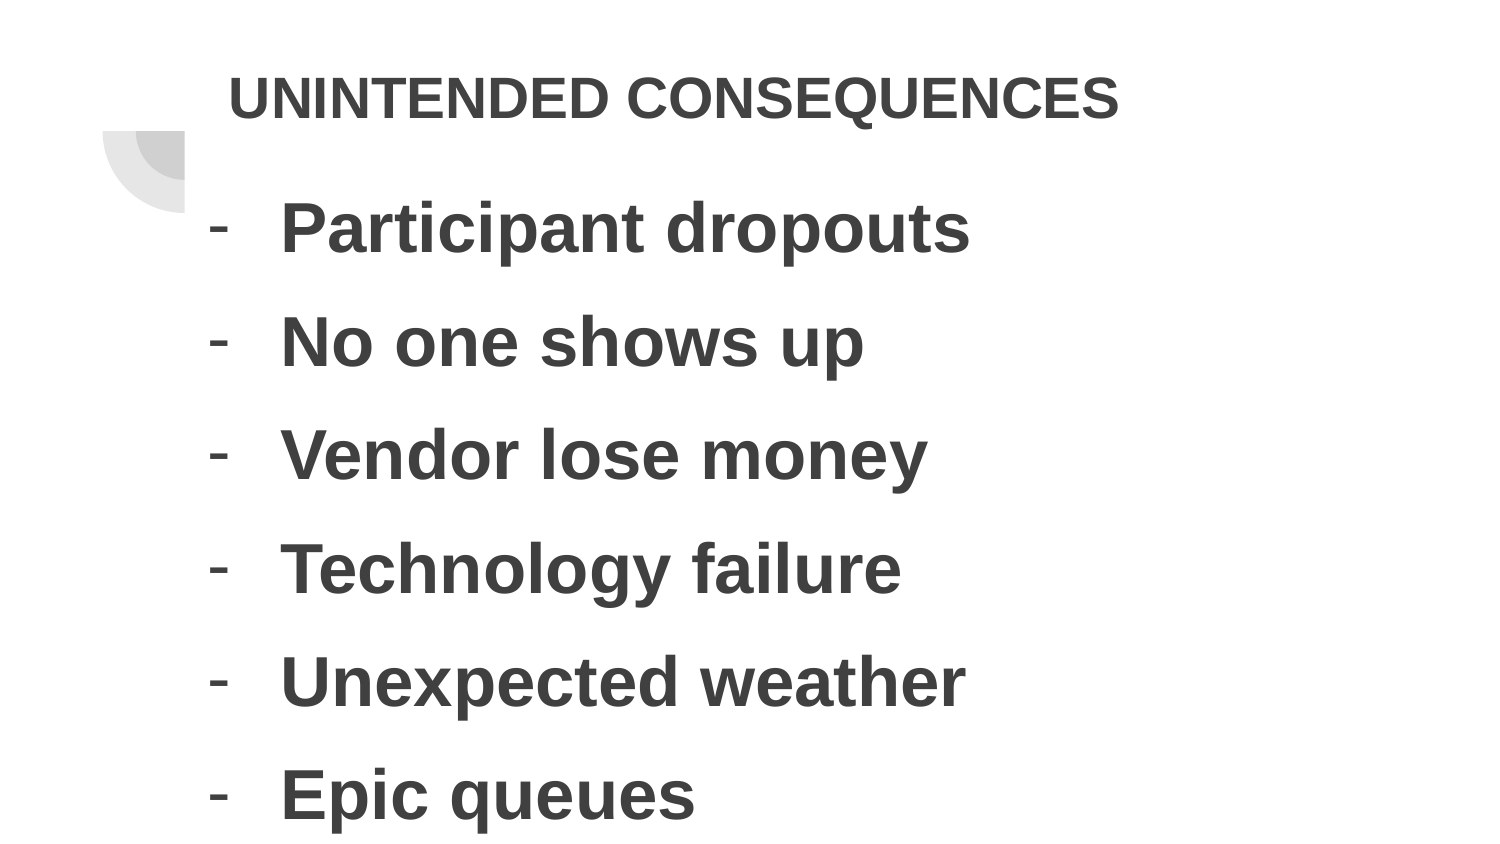

# UNINTENDED CONSEQUENCES
Participant dropouts
No one shows up
Vendor lose money
Technology failure
Unexpected weather
Epic queues